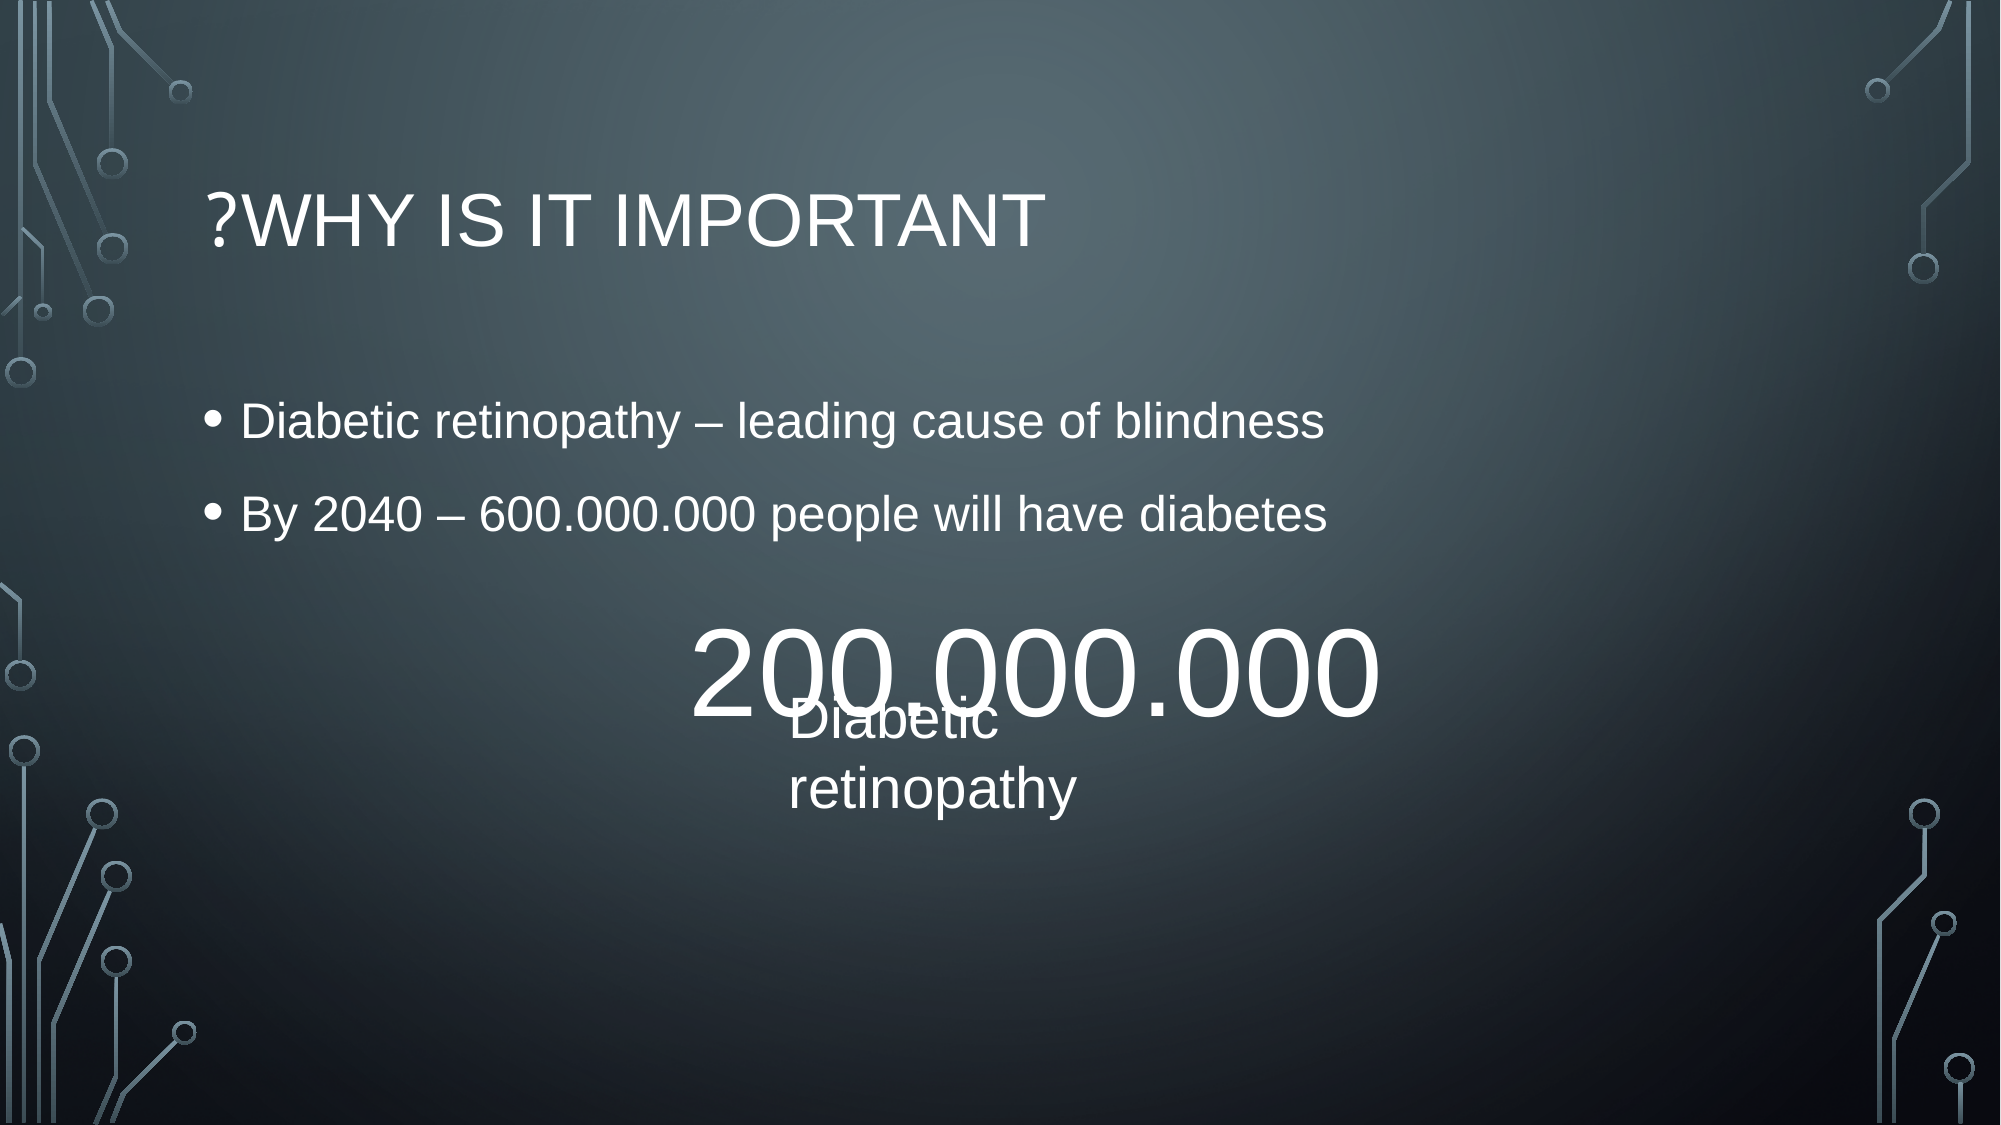

# Why is it important?
Diabetic retinopathy – leading cause of blindness
By 2040 – 600.000.000 people will have diabetes
              200.000.000

Diabetic retinopathy